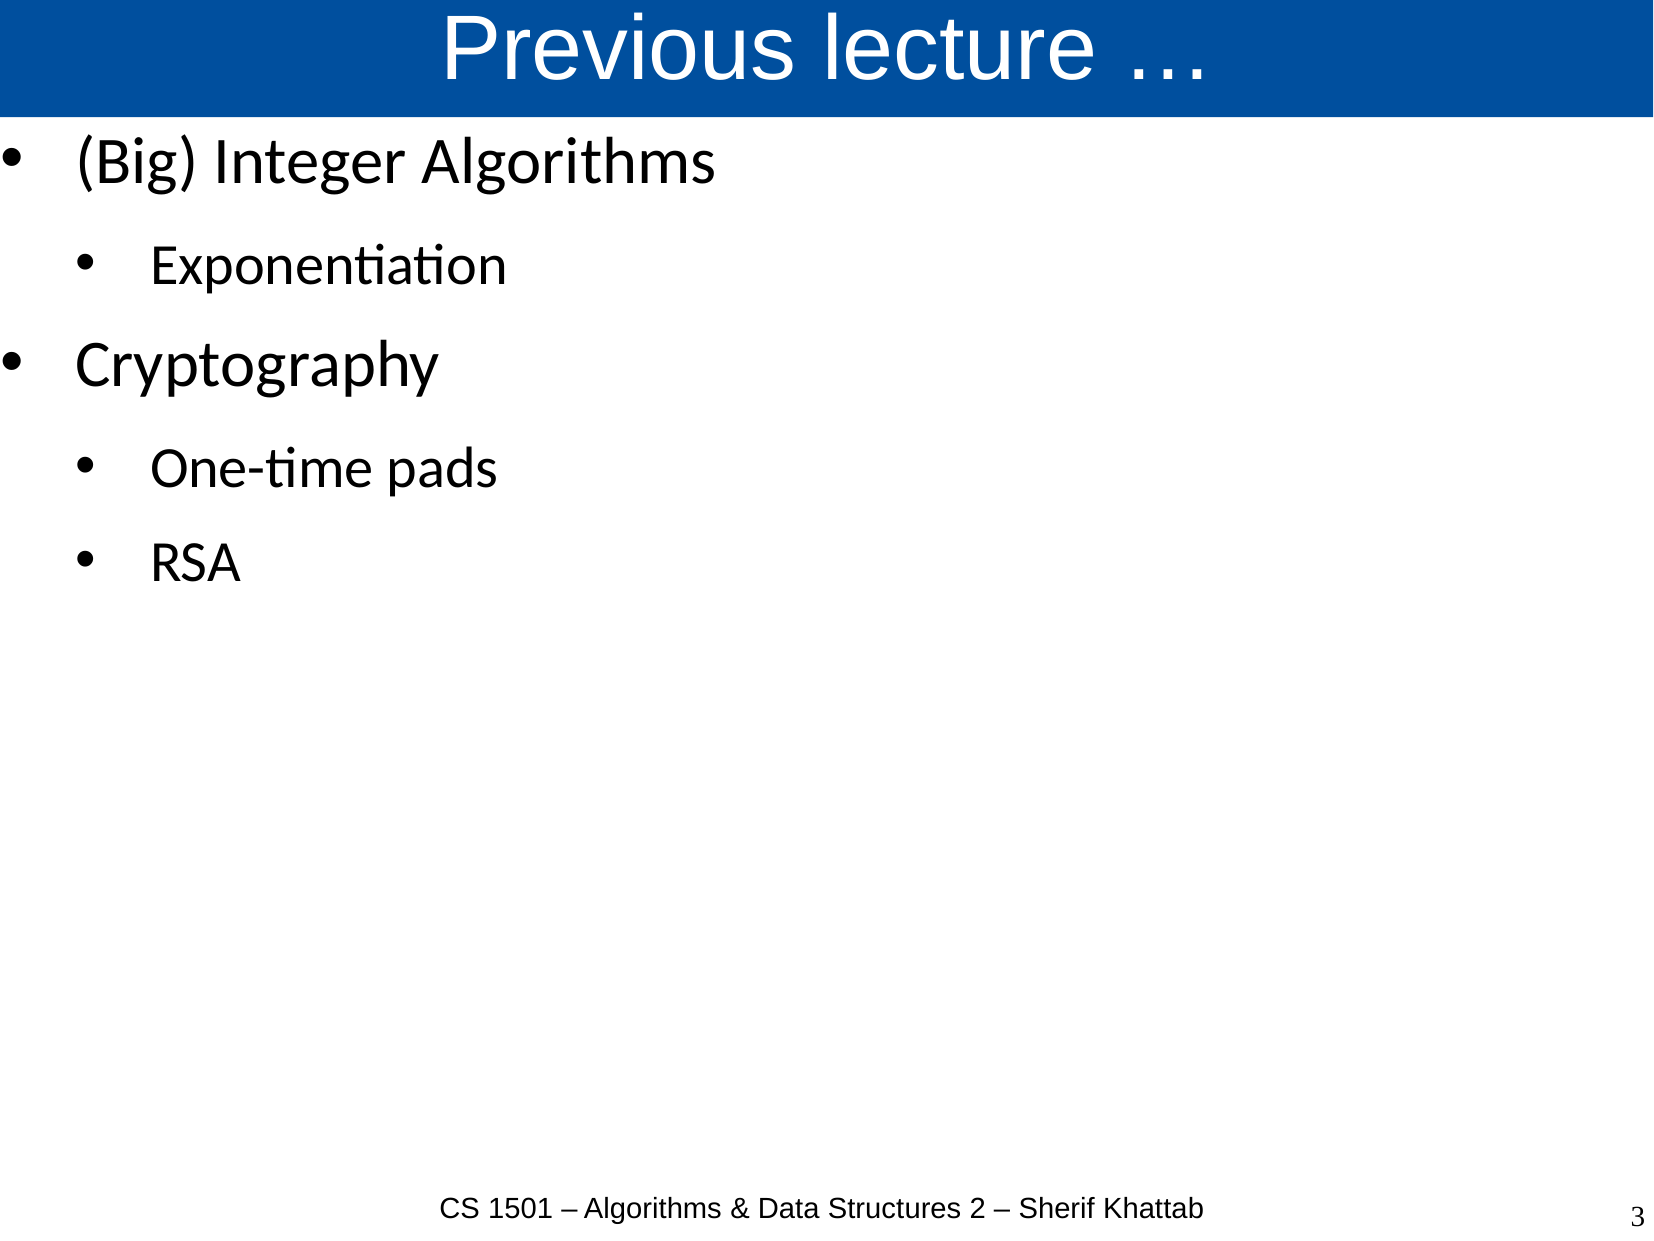

# Previous lecture …
(Big) Integer Algorithms
Exponentiation
Cryptography
One-time pads
RSA
CS 1501 – Algorithms & Data Structures 2 – Sherif Khattab
3